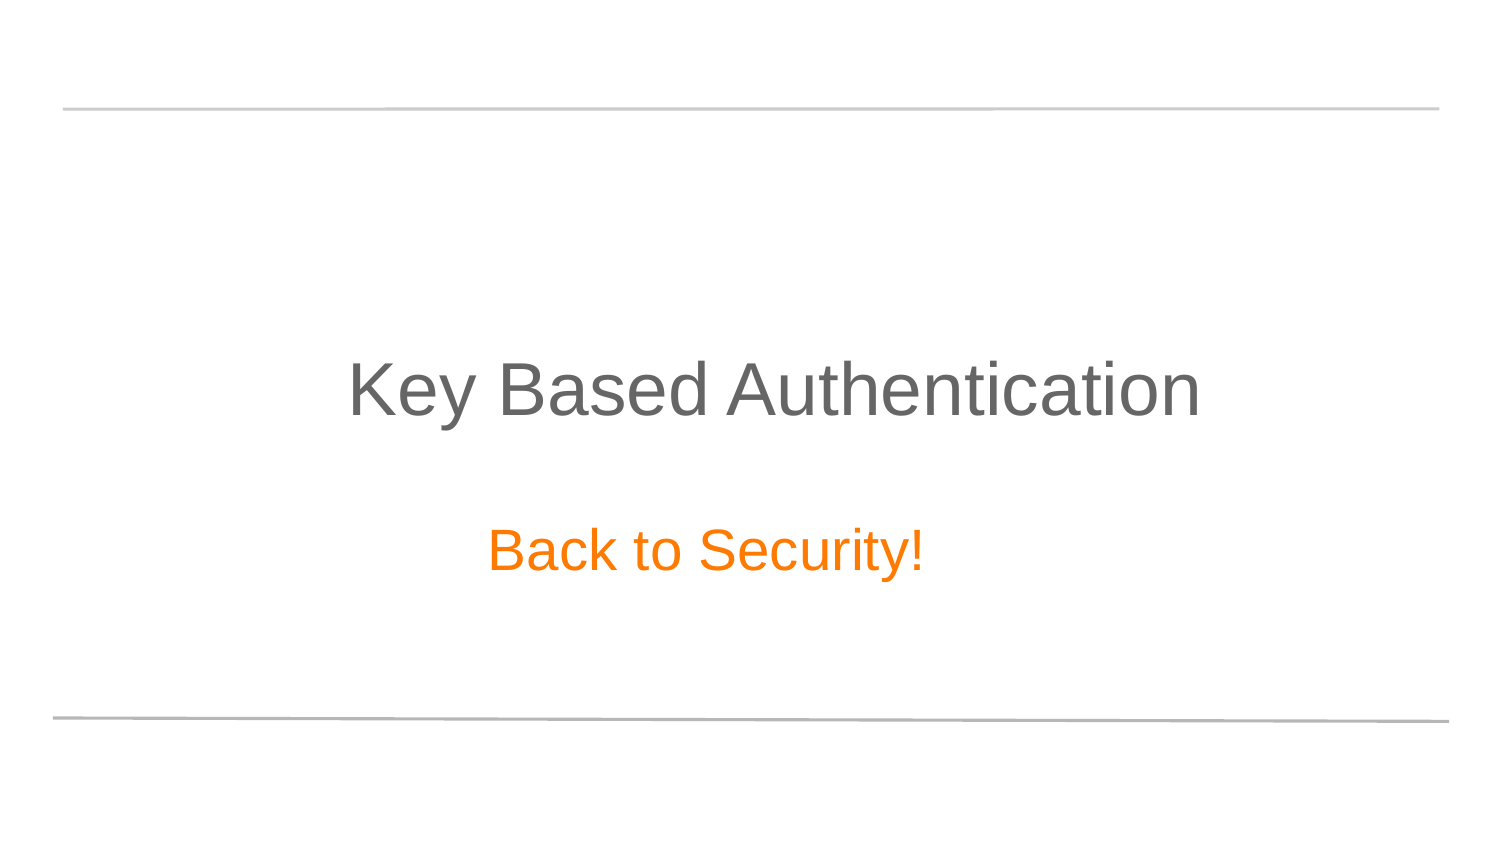

# Key Based Authentication
 Back to Security!